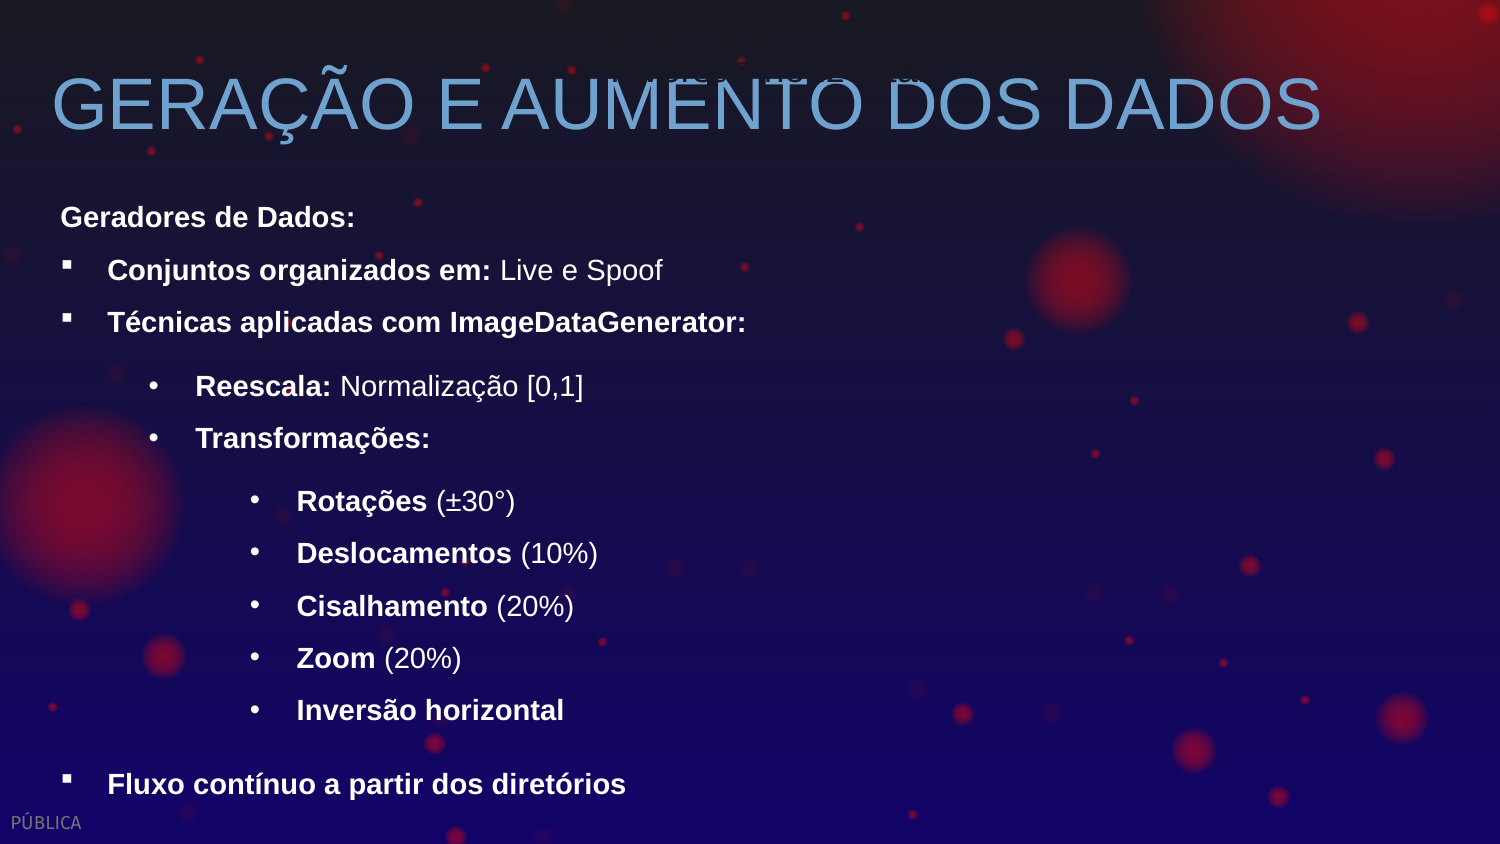

Rotações (±30°)
Deslocamentos (10%)
Cisalhamento (20%)
Zoom (20%)
Inversão horizontal

# GERAÇÃO E AUMENTO DOS DADOS
Geradores de Dados:
Conjuntos organizados em: Live e Spoof
Técnicas aplicadas com ImageDataGenerator:
Reescala: Normalização [0,1]
Transformações:
Rotações (±30°)
Deslocamentos (10%)
Cisalhamento (20%)
Zoom (20%)
Inversão horizontal
Fluxo contínuo a partir dos diretórios